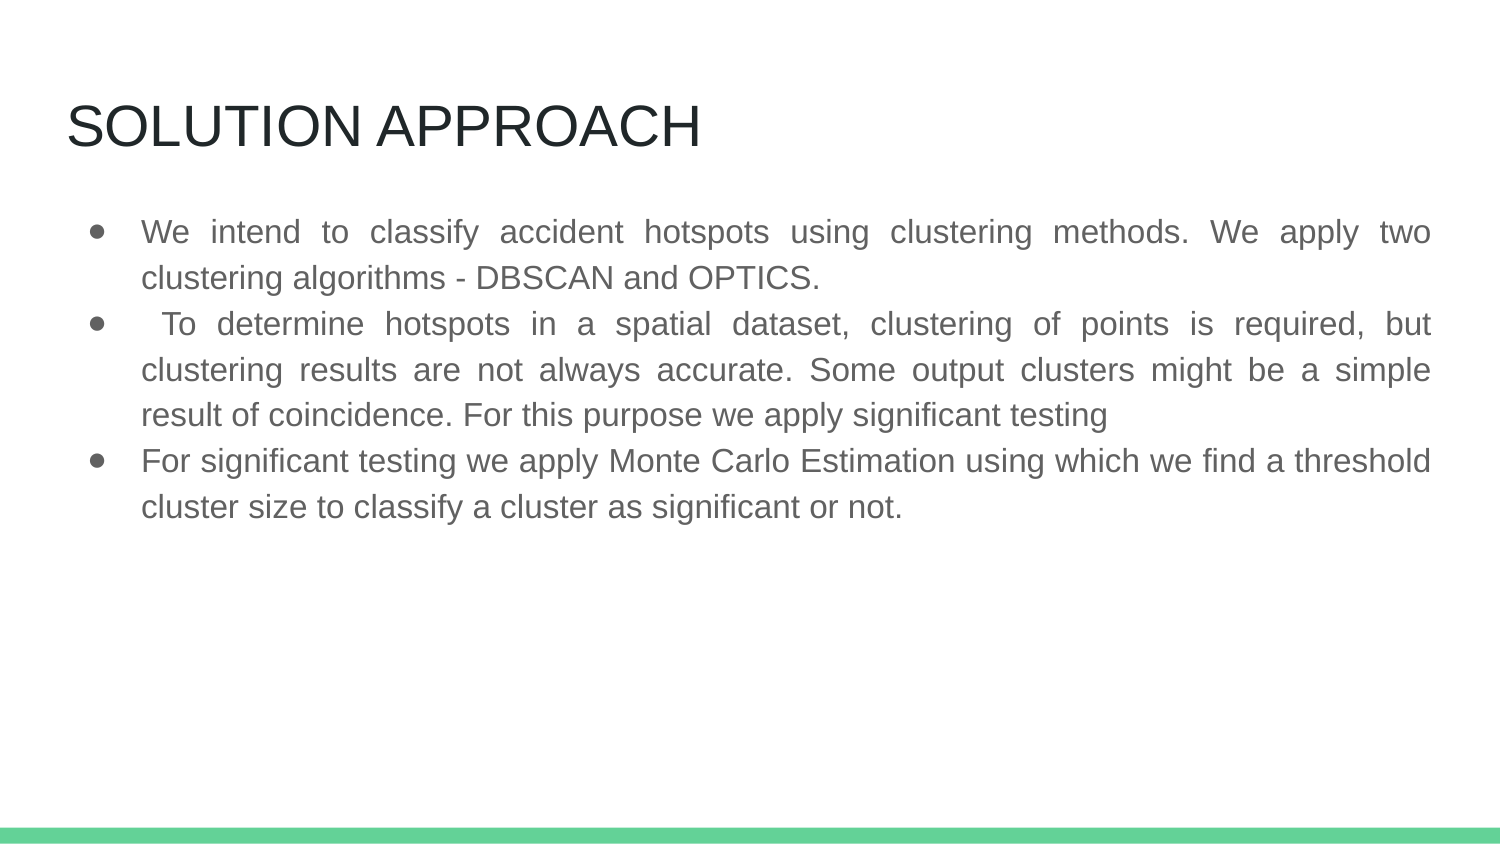

# SOLUTION APPROACH
We intend to classify accident hotspots using clustering methods. We apply two clustering algorithms - DBSCAN and OPTICS.
 To determine hotspots in a spatial dataset, clustering of points is required, but clustering results are not always accurate. Some output clusters might be a simple result of coincidence. For this purpose we apply significant testing
For significant testing we apply Monte Carlo Estimation using which we find a threshold cluster size to classify a cluster as significant or not.